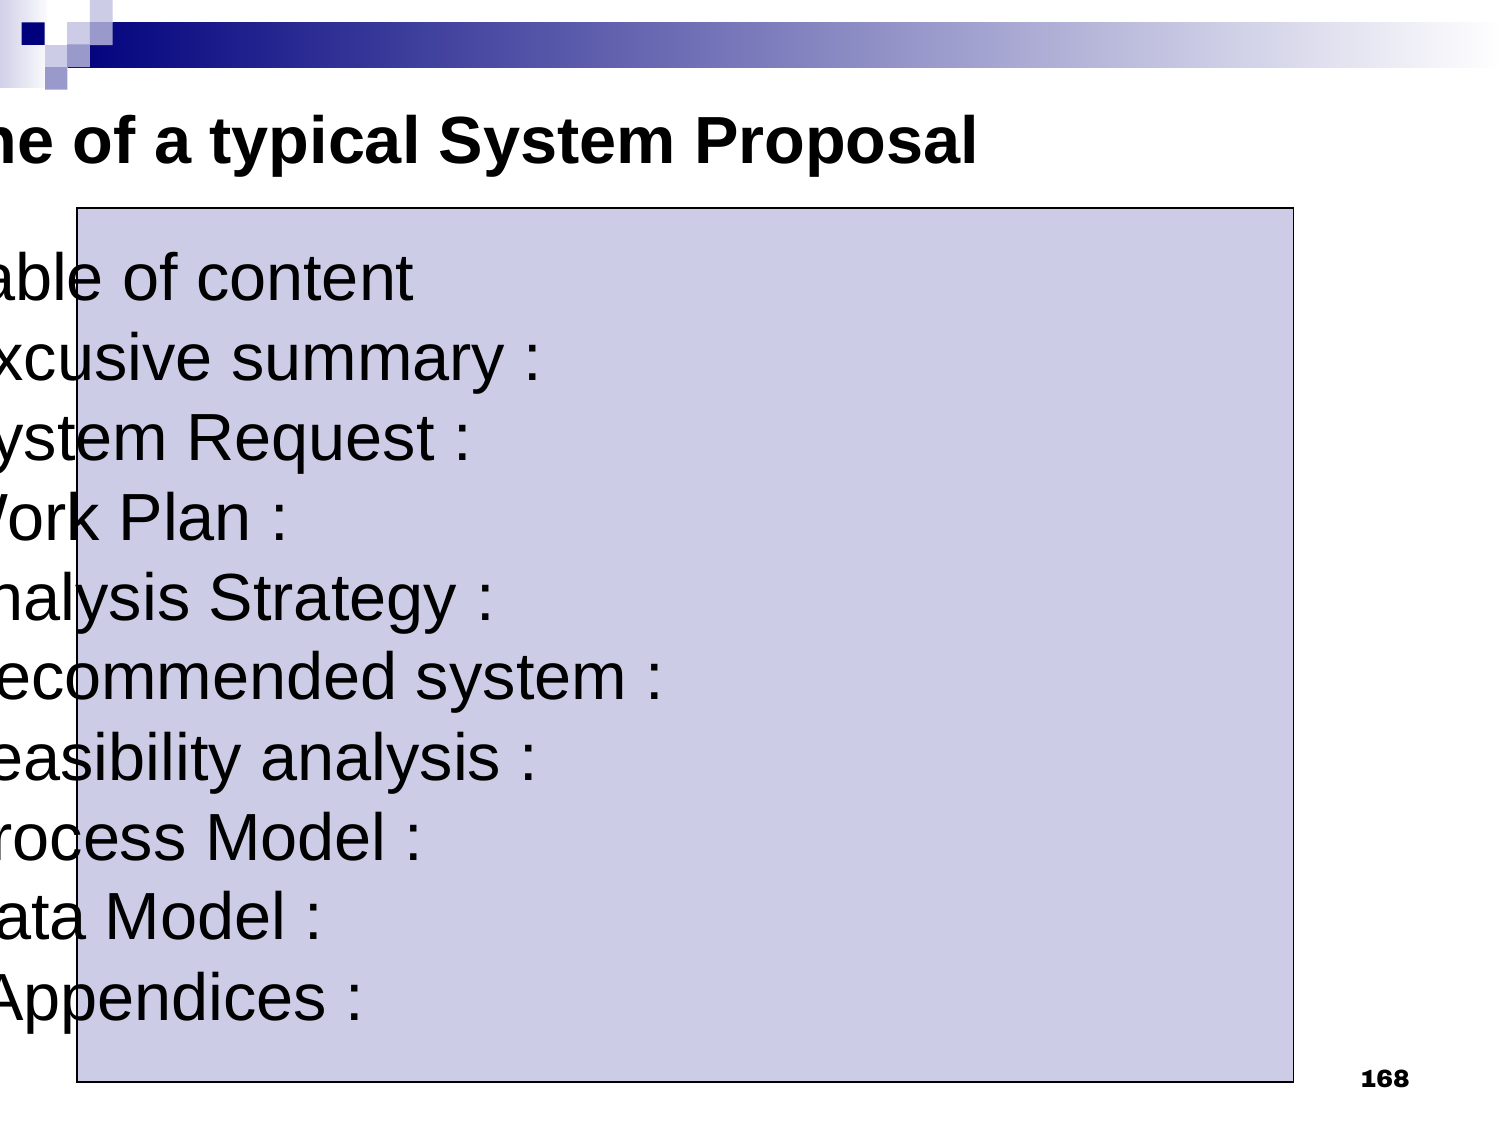

Outline of a typical System Proposal

1. Table of content
2. Excusive summary :
3. System Request :
4. Work Plan :
5. Analysis Strategy :
6. Recommended system :
7. Feasibility analysis :
8. Process Model :
9. Data Model :
10. Appendices :
168